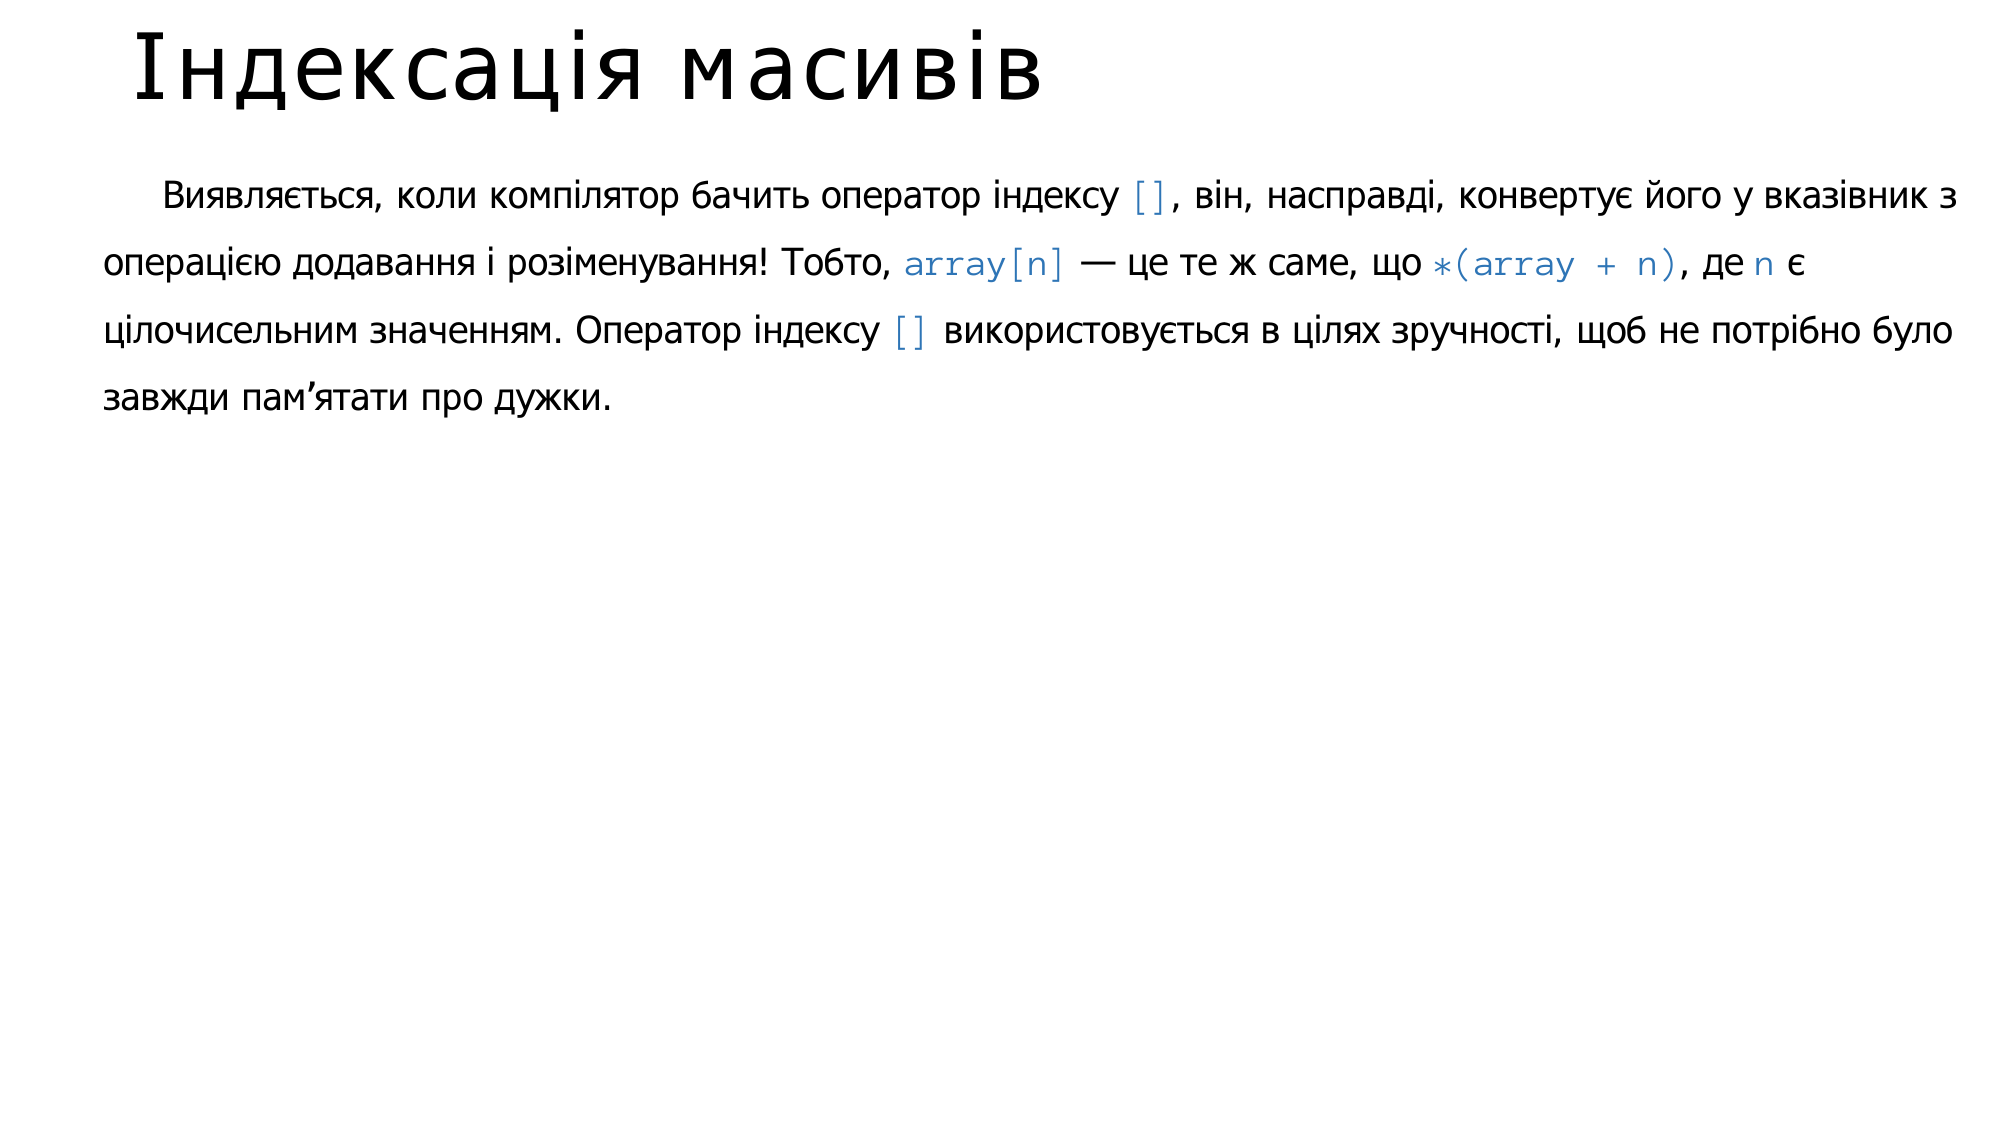

# Індексація масивів
Виявляється, коли компілятор бачить оператор індексу [], він, насправді, конвертує його у вказівник з операцією додавання і розіменування! Тобто, array[n] — це те ж саме, що *(array + n), де n є цілочисельним значенням. Оператор індексу [] використовується в цілях зручності, щоб не потрібно було завжди пам’ятати про дужки.